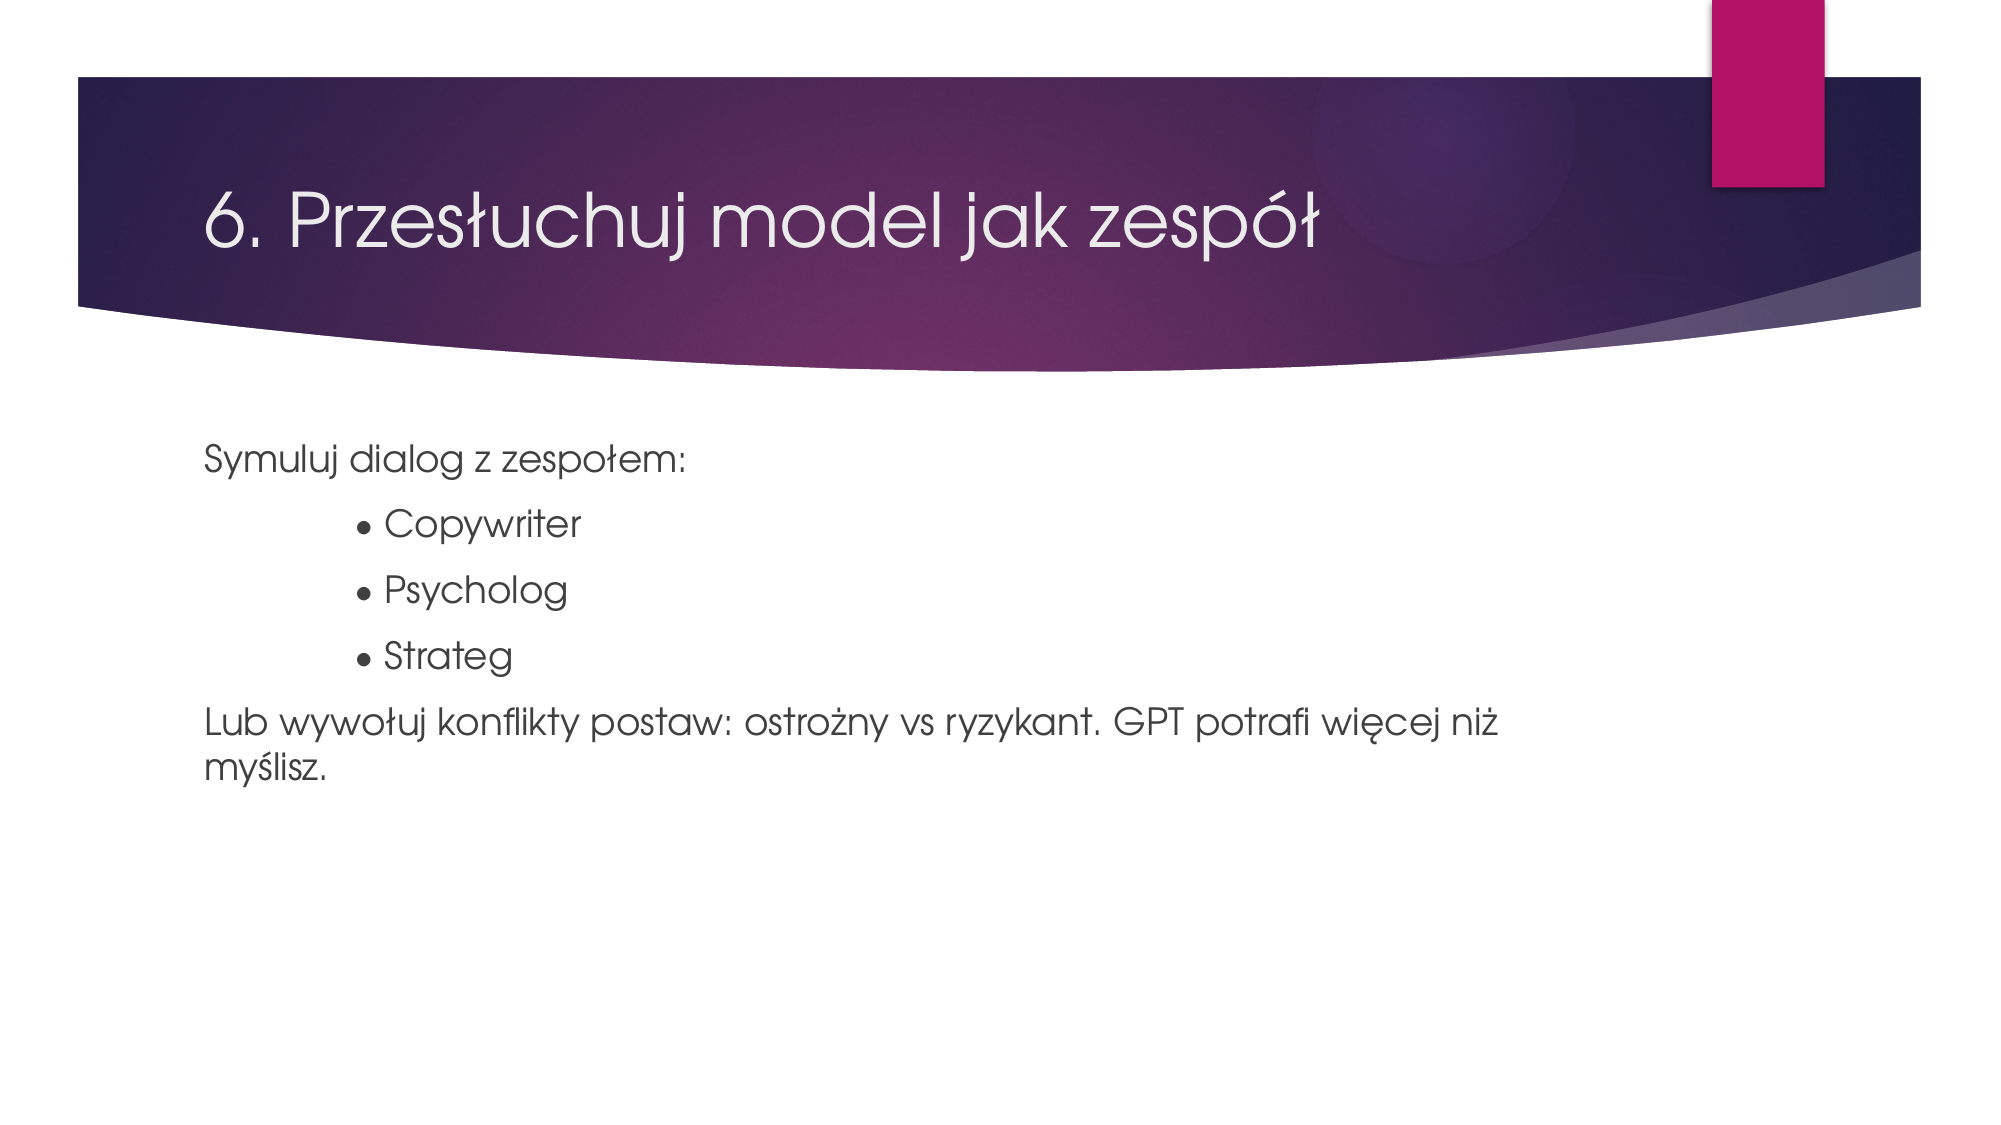

# 6. Przesłuchuj model jak zespół
Symuluj dialog z zespołem:
	• Copywriter
	• Psycholog
	• Strateg
Lub wywołuj konflikty postaw: ostrożny vs ryzykant. GPT potrafi więcej niż myślisz.